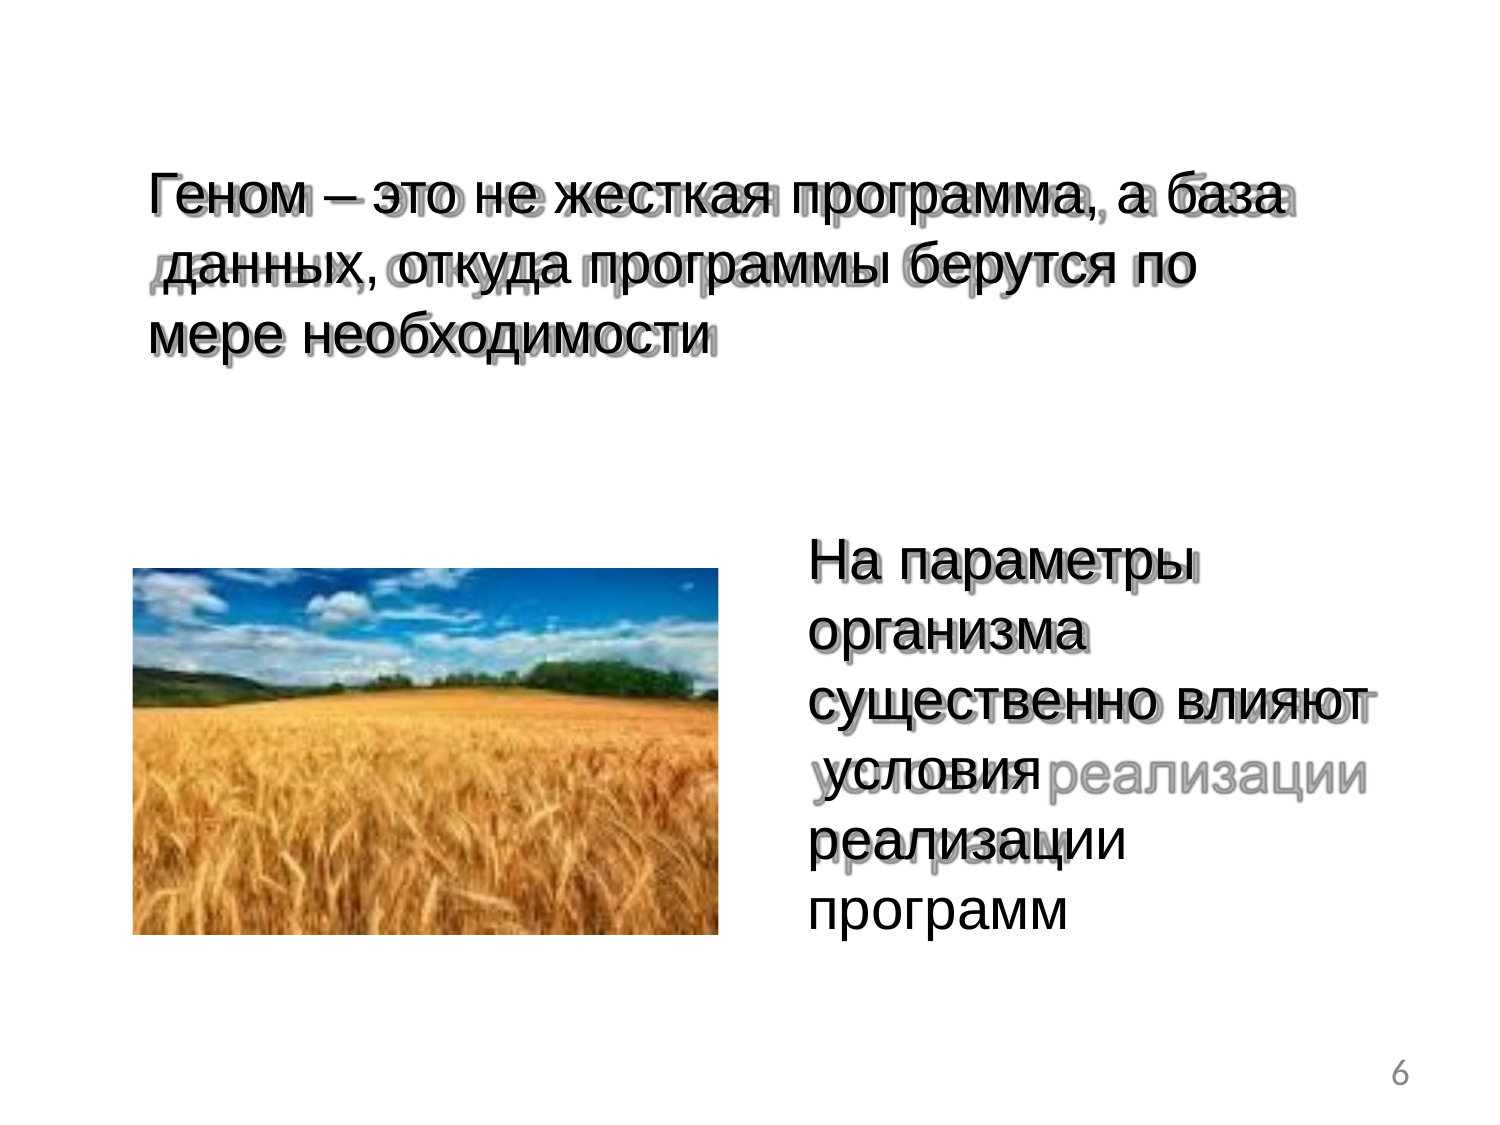

# Геном – это не жесткая программа, а база  данных, откуда программы берутся по  мере необходимости

На параметры  организма  существенно влияют  условия реализации  программ

6